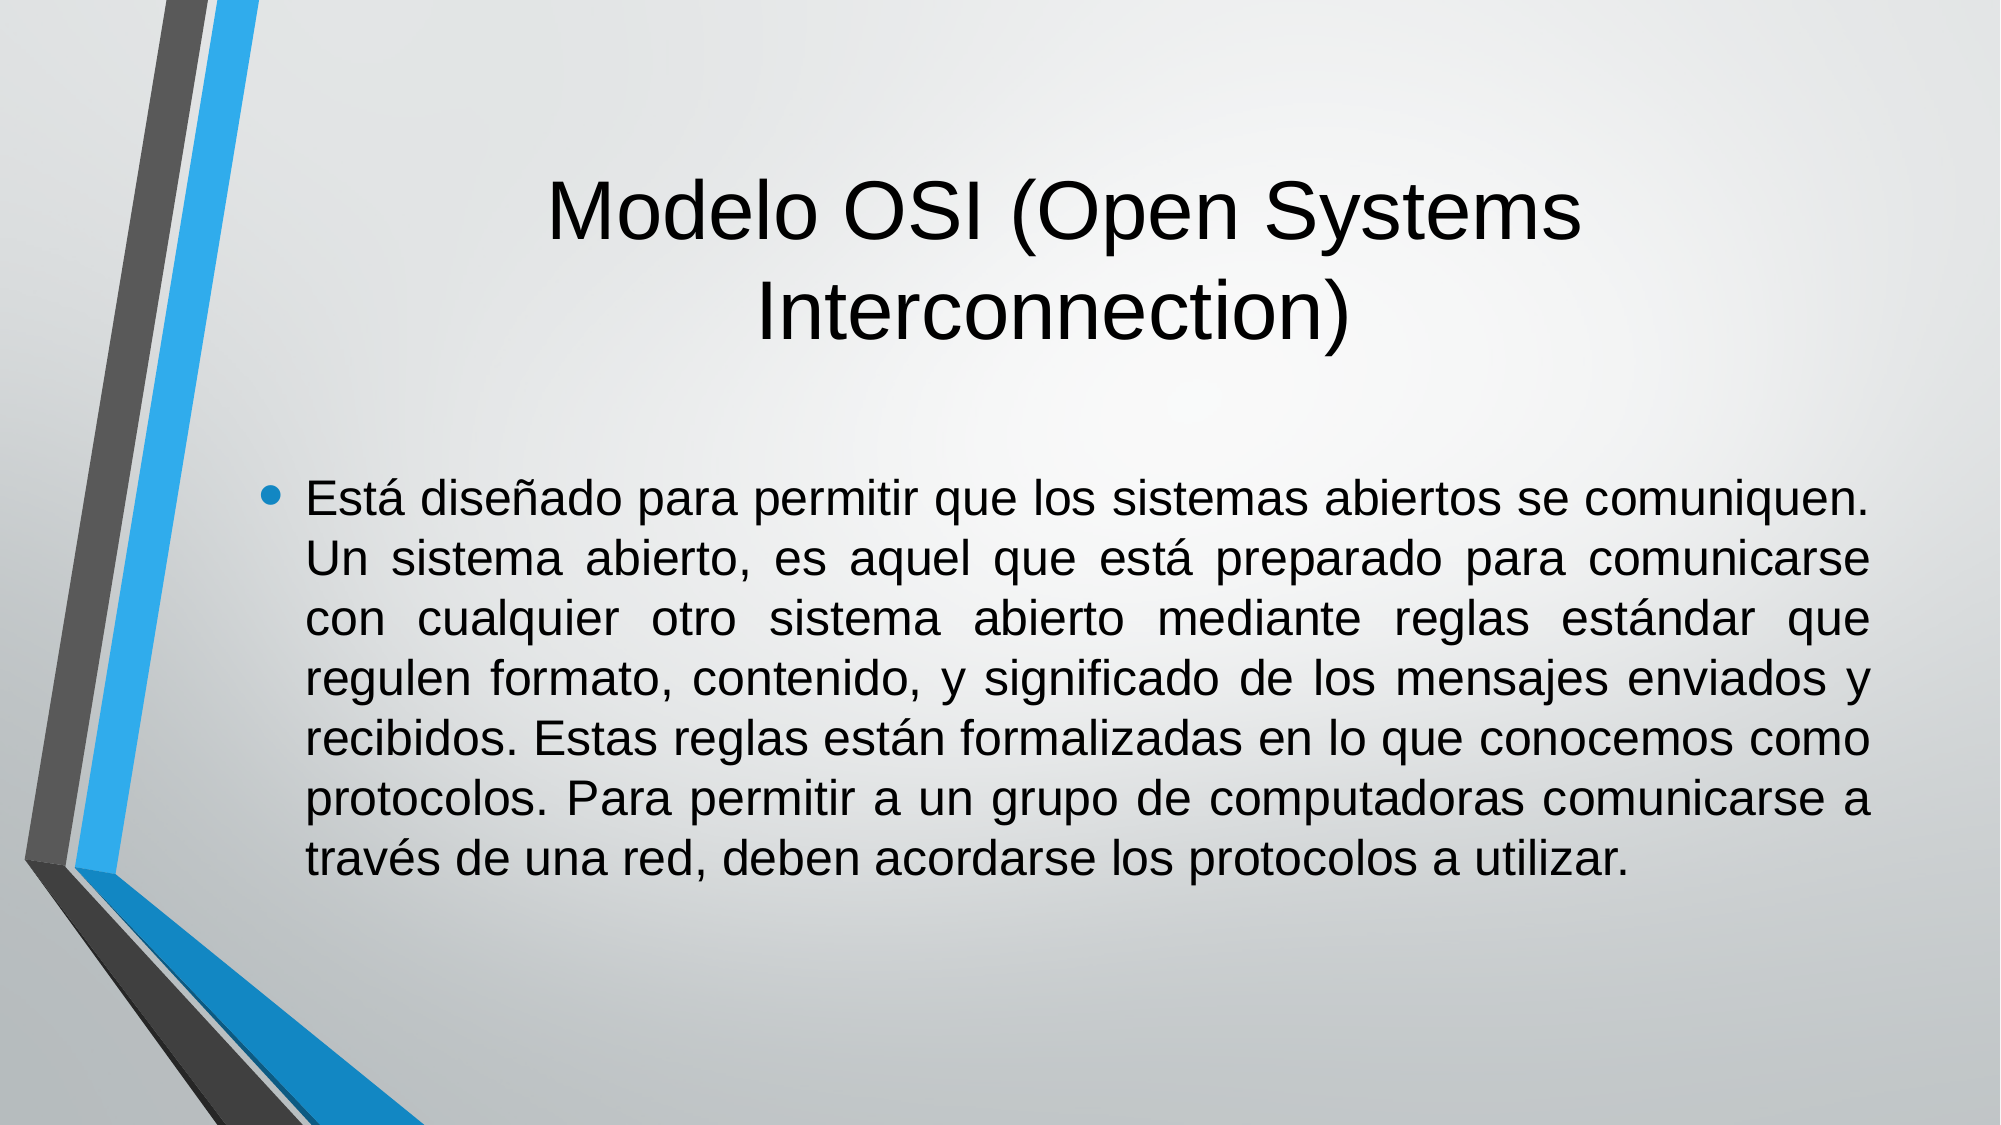

# Modelo OSI (Open Systems Interconnection)
Está diseñado para permitir que los sistemas abiertos se comuniquen. Un sistema abierto, es aquel que está preparado para comunicarse con cualquier otro sistema abierto mediante reglas estándar que regulen formato, contenido, y significado de los mensajes enviados y recibidos. Estas reglas están formalizadas en lo que conocemos como protocolos. Para permitir a un grupo de computadoras comunicarse a través de una red, deben acordarse los protocolos a utilizar.